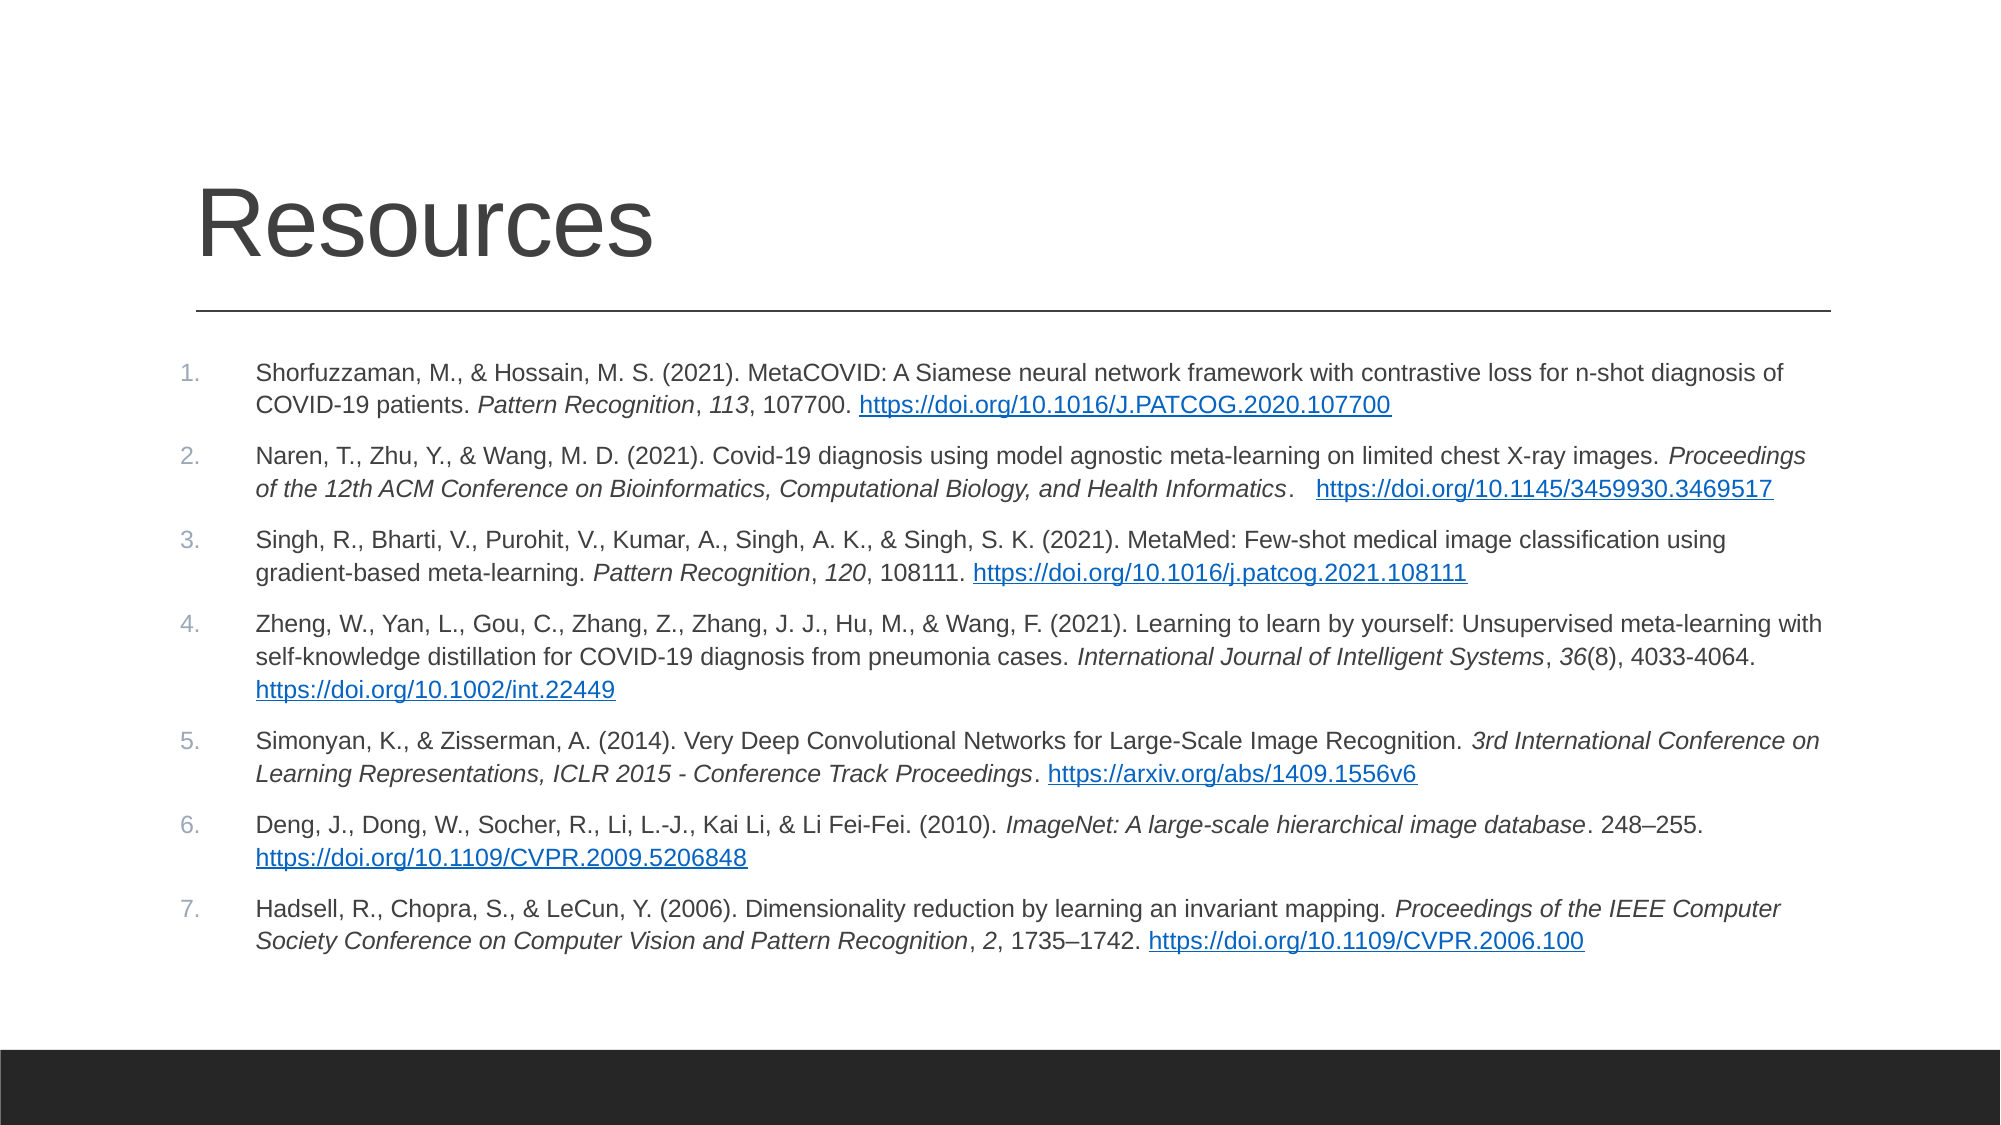

# Resources
Shorfuzzaman, M., & Hossain, M. S. (2021). MetaCOVID: A Siamese neural network framework with contrastive loss for n-shot diagnosis of COVID-19 patients. Pattern Recognition, 113, 107700. https://doi.org/10.1016/J.PATCOG.2020.107700
Naren, T., Zhu, Y., & Wang, M. D. (2021). Covid-19 diagnosis using model agnostic meta-learning on limited chest X-ray images. Proceedings of the 12th ACM Conference on Bioinformatics, Computational Biology, and Health Informatics.   https://doi.org/10.1145/3459930.3469517
Singh, R., Bharti, V., Purohit, V., Kumar, A., Singh, A. K., & Singh, S. K. (2021). MetaMed: Few-shot medical image classification using gradient-based meta-learning. Pattern Recognition, 120, 108111. https://doi.org/10.1016/j.patcog.2021.108111
Zheng, W., Yan, L., Gou, C., Zhang, Z., Zhang, J. J., Hu, M., & Wang, F. (2021). Learning to learn by yourself: Unsupervised meta‐learning with self‐knowledge distillation for COVID‐19 diagnosis from pneumonia cases. International Journal of Intelligent Systems, 36(8), 4033-4064. https://doi.org/10.1002/int.22449
Simonyan, K., & Zisserman, A. (2014). Very Deep Convolutional Networks for Large-Scale Image Recognition. 3rd International Conference on Learning Representations, ICLR 2015 - Conference Track Proceedings. https://arxiv.org/abs/1409.1556v6
Deng, J., Dong, W., Socher, R., Li, L.-J., Kai Li, & Li Fei-Fei. (2010). ImageNet: A large-scale hierarchical image database. 248–255. https://doi.org/10.1109/CVPR.2009.5206848
Hadsell, R., Chopra, S., & LeCun, Y. (2006). Dimensionality reduction by learning an invariant mapping. Proceedings of the IEEE Computer Society Conference on Computer Vision and Pattern Recognition, 2, 1735–1742. https://doi.org/10.1109/CVPR.2006.100